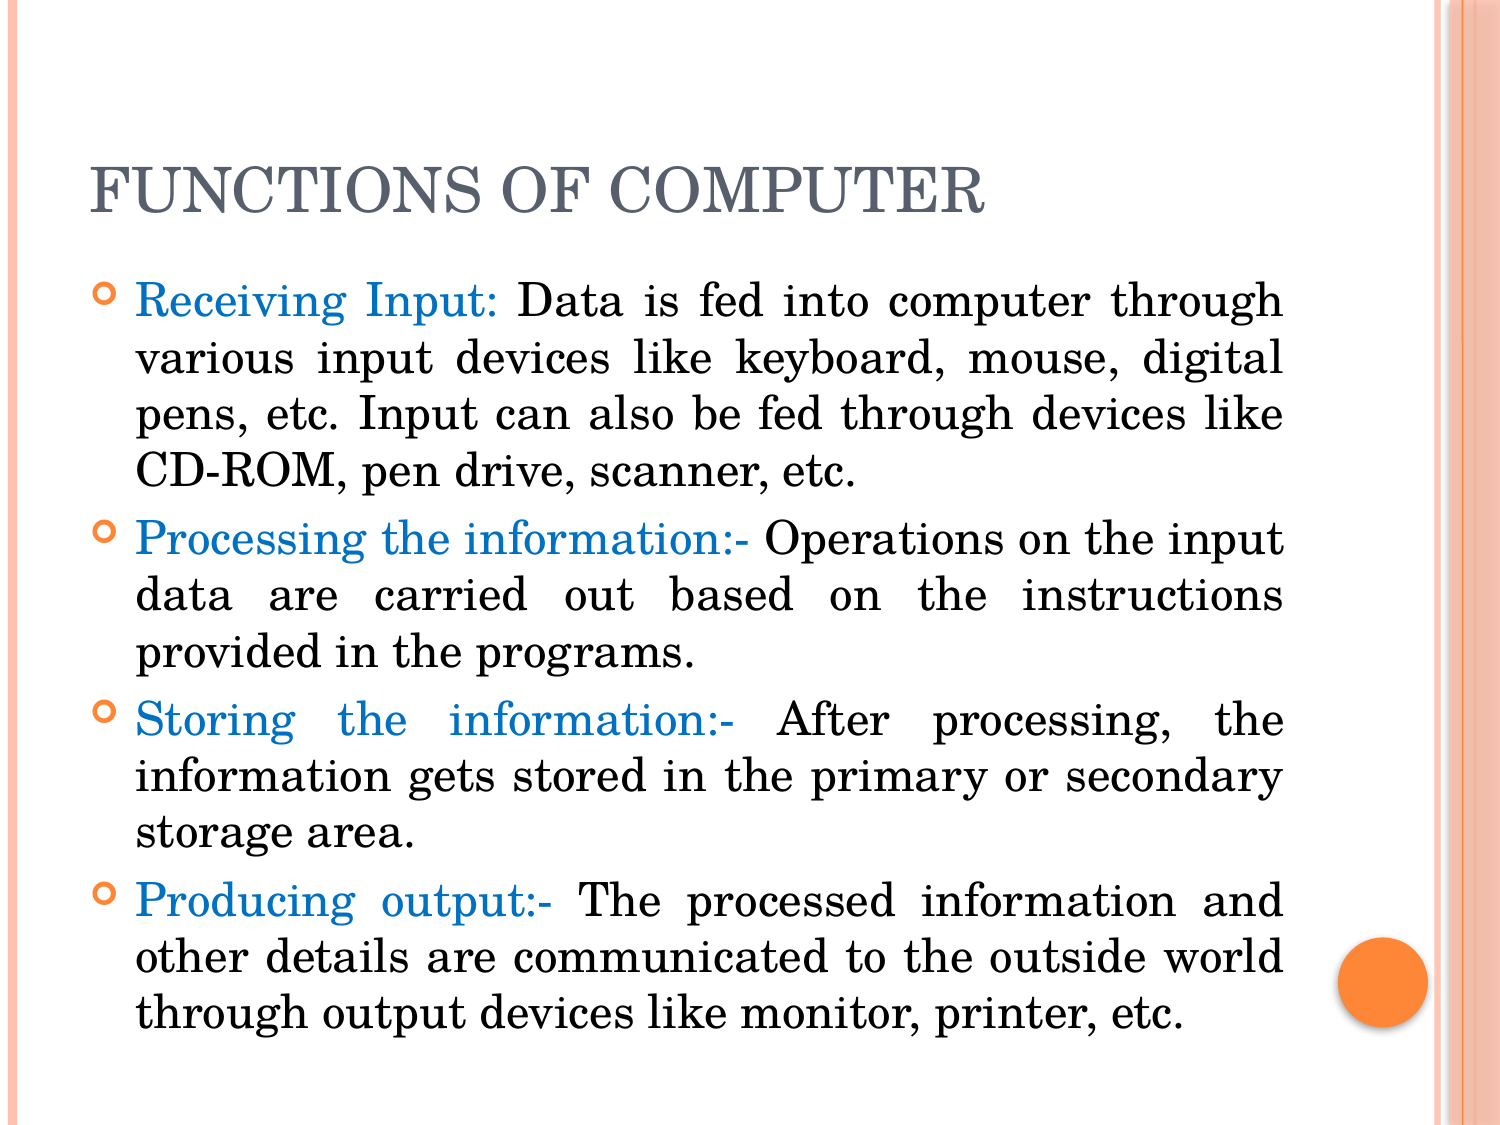

# Functions of computer
Receiving Input: Data is fed into computer through various input devices like keyboard, mouse, digital pens, etc. Input can also be fed through devices like CD-ROM, pen drive, scanner, etc.
Processing the information:- Operations on the input data are carried out based on the instructions provided in the programs.
Storing the information:- After processing, the information gets stored in the primary or secondary storage area.
Producing output:- The processed information and other details are communicated to the outside world through output devices like monitor, printer, etc.